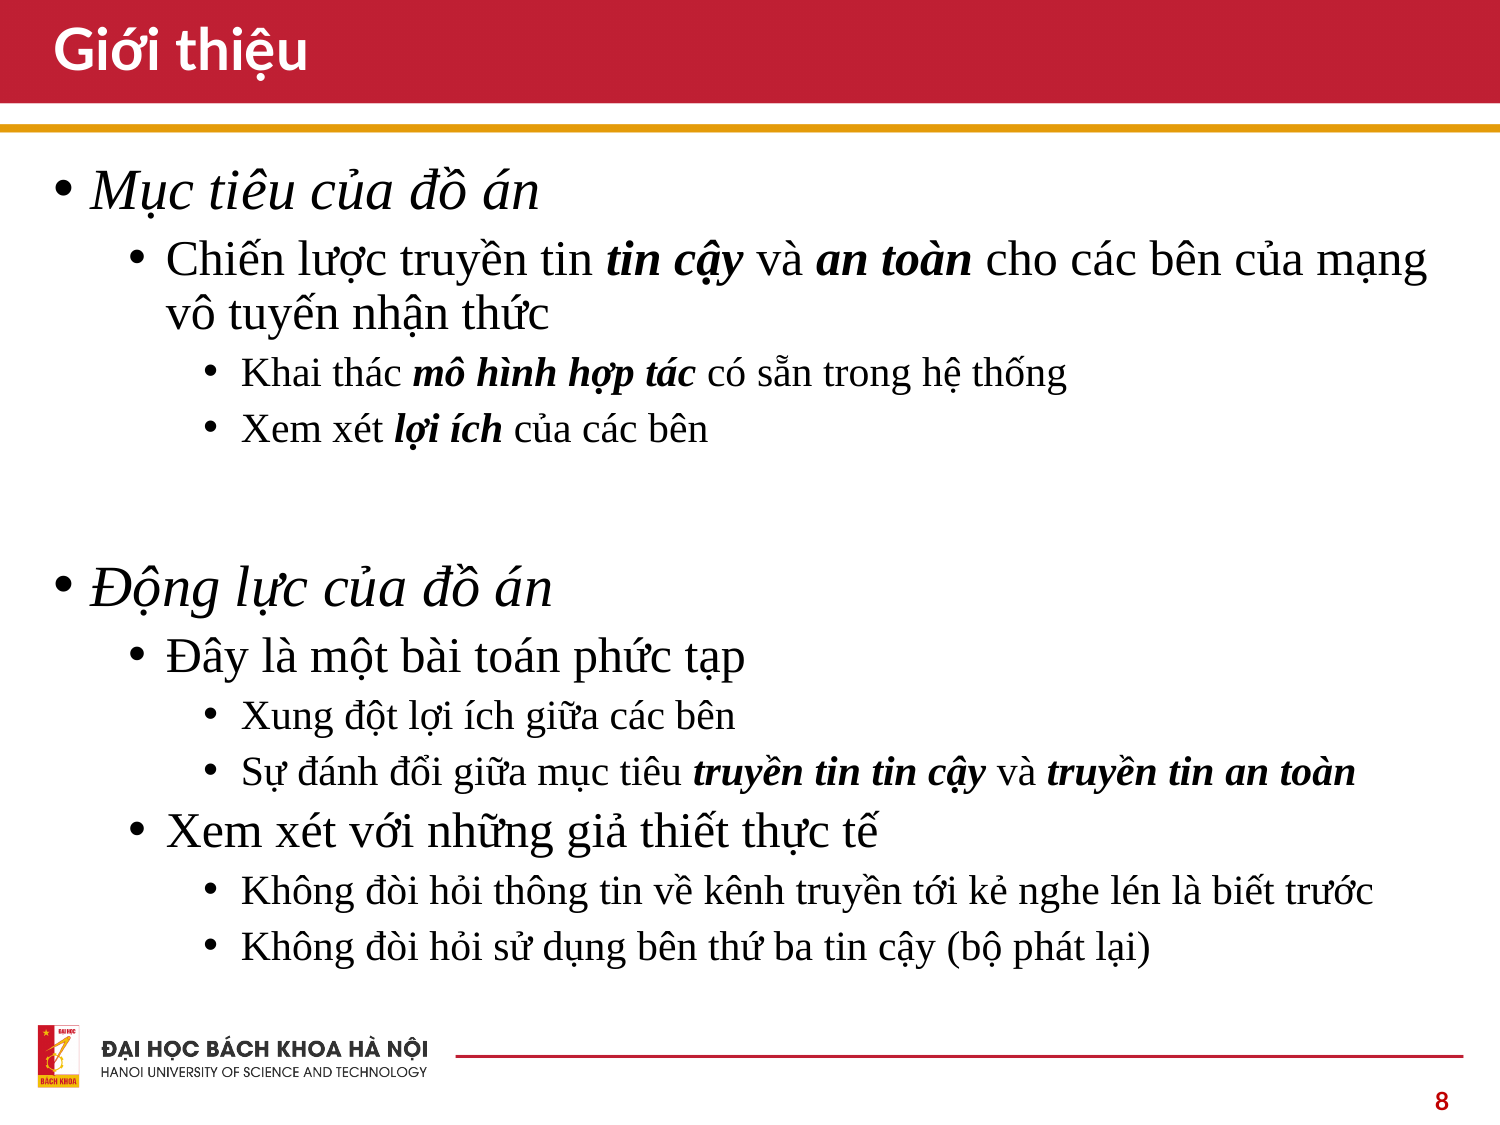

# Giới thiệu
Mục tiêu của đồ án
Chiến lược truyền tin tin cậy và an toàn cho các bên của mạng vô tuyến nhận thức
Khai thác mô hình hợp tác có sẵn trong hệ thống
Xem xét lợi ích của các bên

Động lực của đồ án
Đây là một bài toán phức tạp
Xung đột lợi ích giữa các bên
Sự đánh đổi giữa mục tiêu truyền tin tin cậy và truyền tin an toàn
Xem xét với những giả thiết thực tế
Không đòi hỏi thông tin về kênh truyền tới kẻ nghe lén là biết trước
Không đòi hỏi sử dụng bên thứ ba tin cậy (bộ phát lại)

8